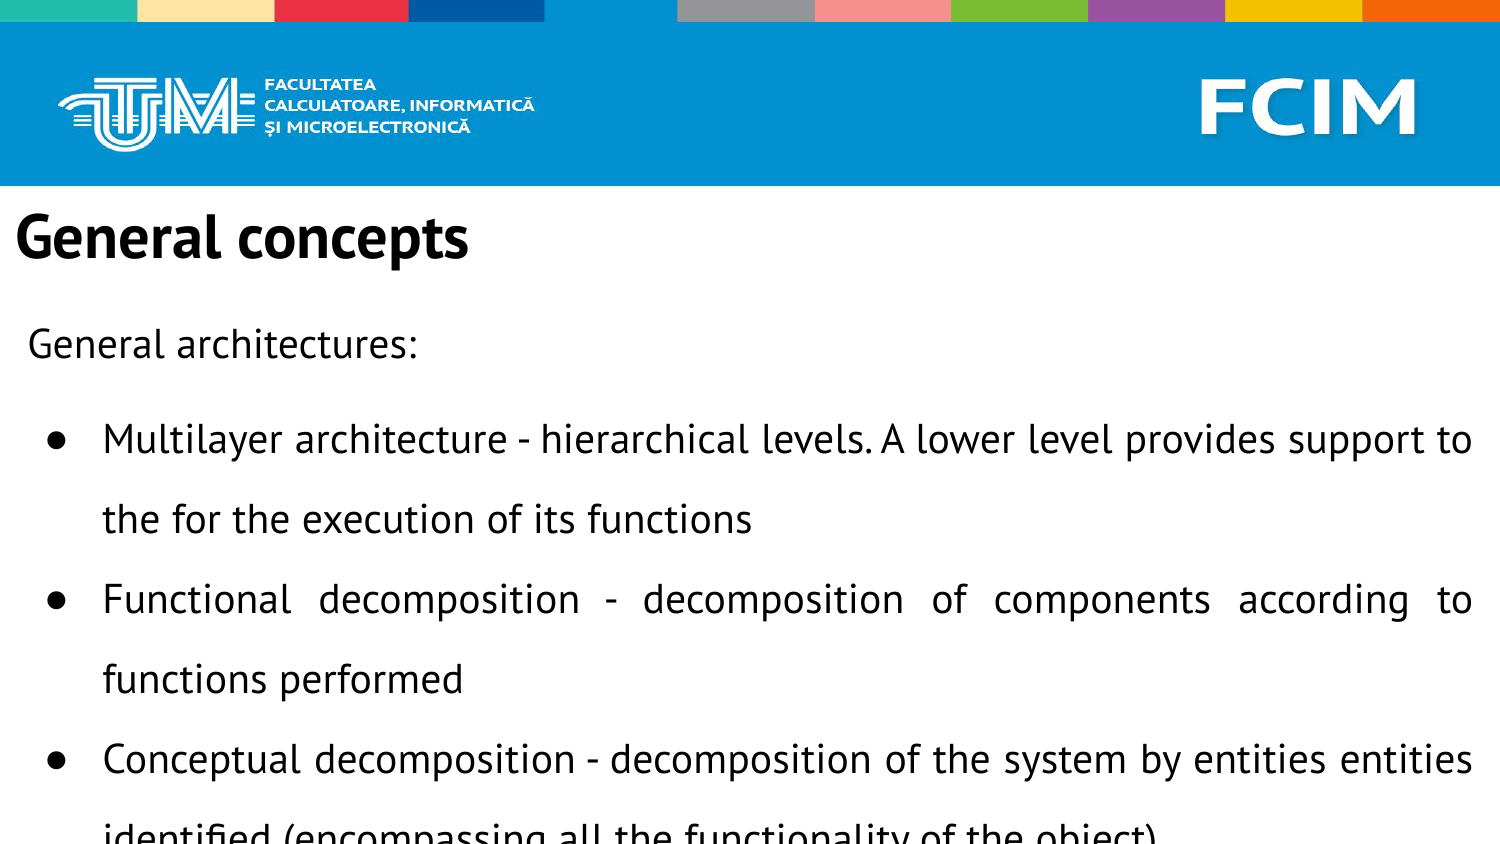

# General concepts
General architectures:
Multilayer architecture - hierarchical levels. A lower level provides support to the for the execution of its functions
Functional decomposition - decomposition of components according to functions performed
Conceptual decomposition - decomposition of the system by entities entities identified (encompassing all the functionality of the object).